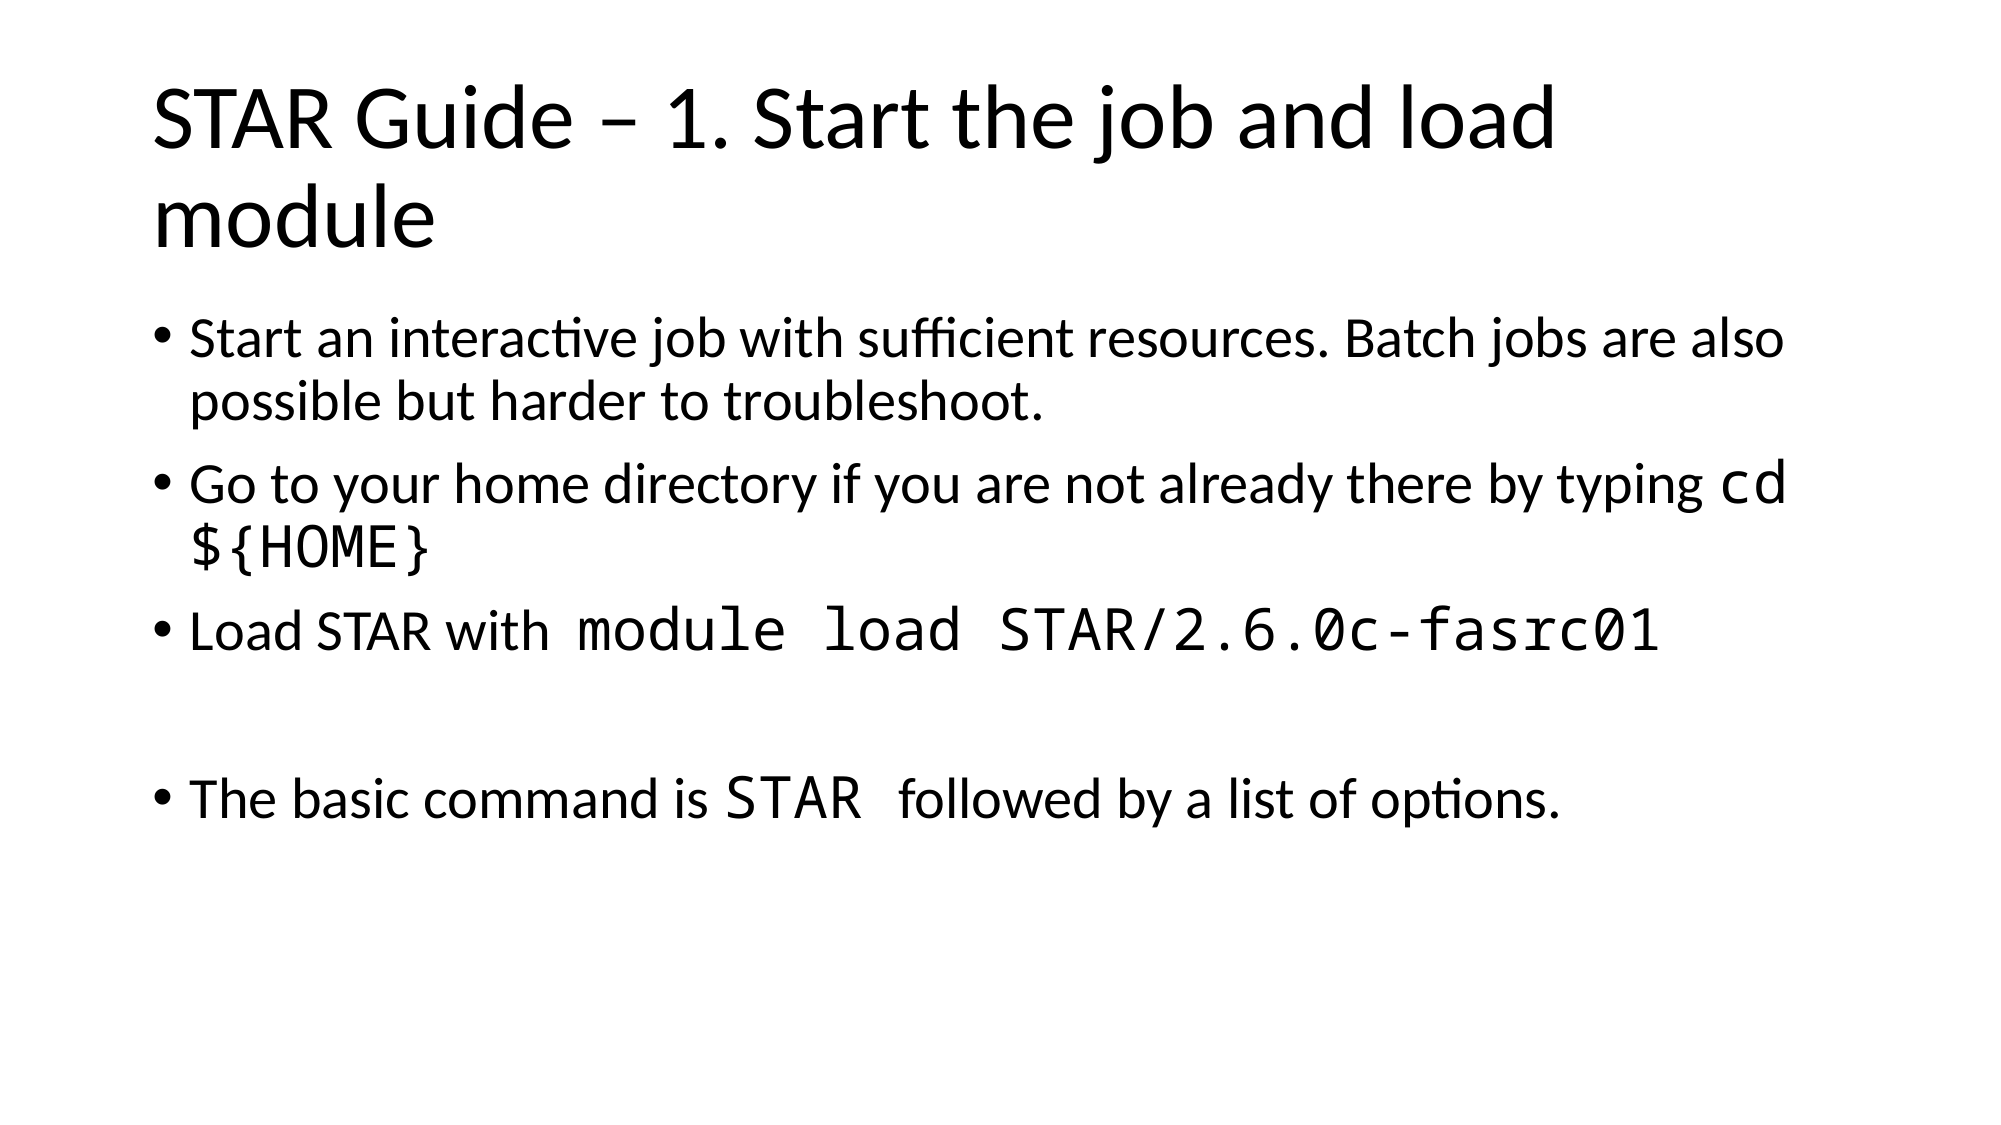

# STAR Guide – 1. Start the job and load module
Start an interactive job with sufficient resources. Batch jobs are also possible but harder to troubleshoot.
Go to your home directory if you are not already there by typing cd ${HOME}
Load STAR with  module load STAR/2.6.0c-fasrc01

The basic command is STAR followed by a list of options.